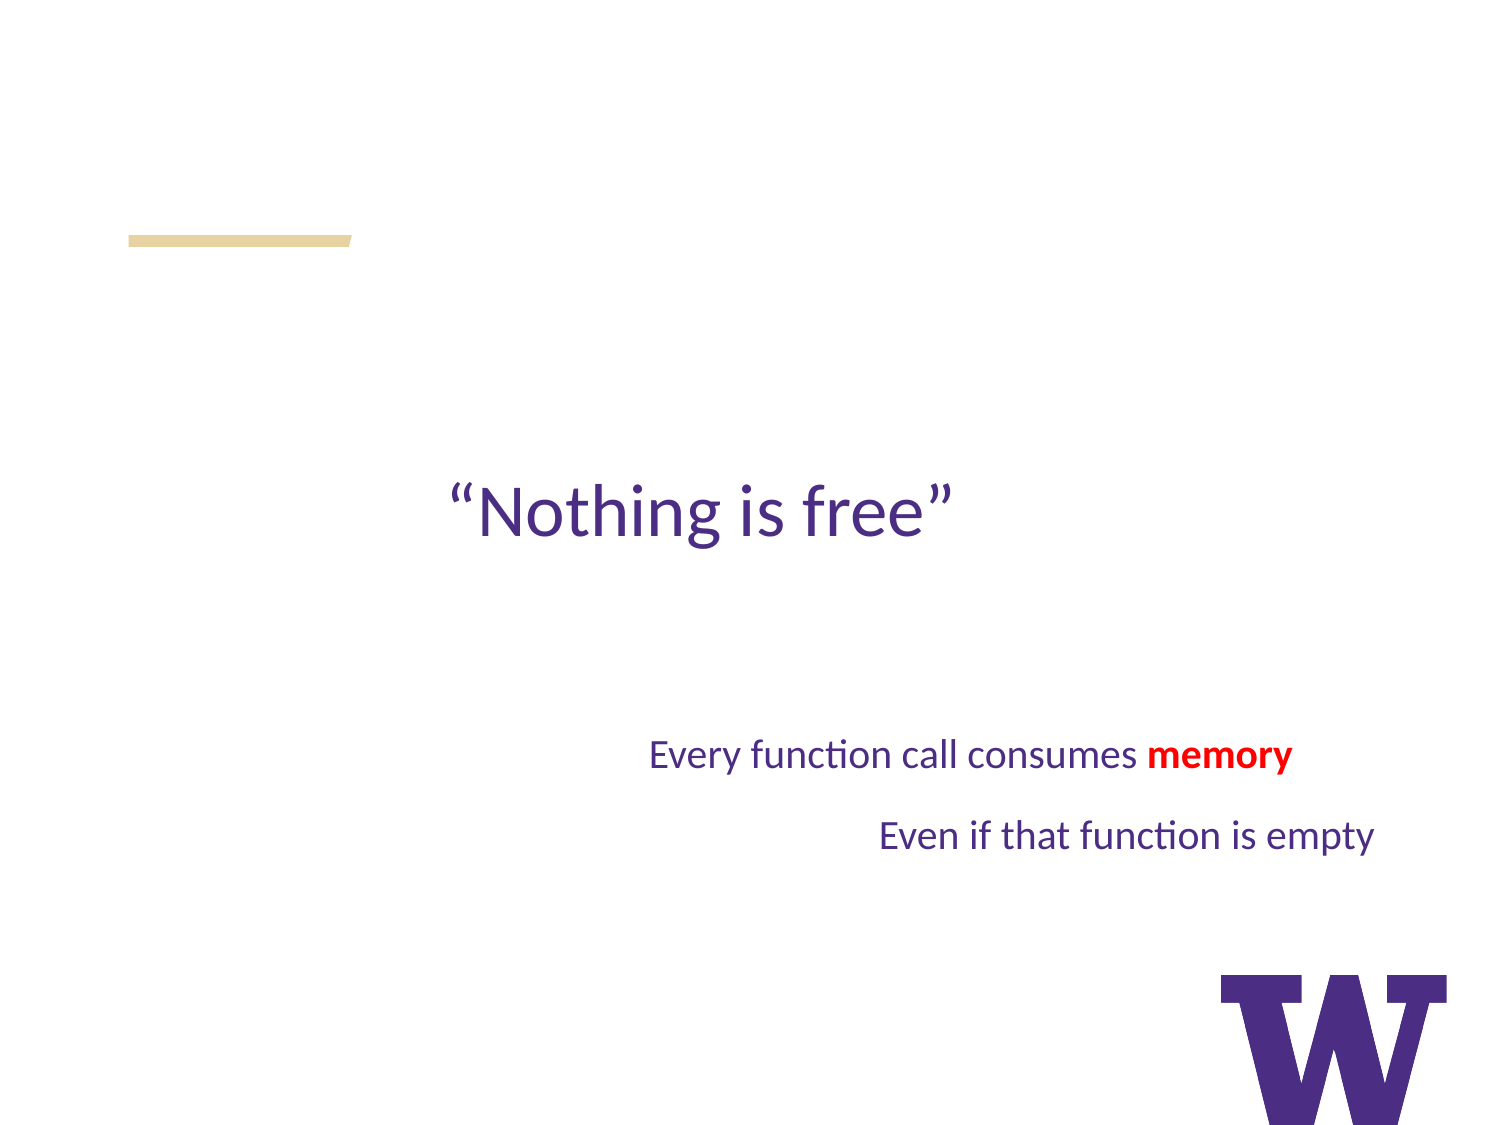

“Nothing is free”
Every function call consumes memory
Even if that function is empty